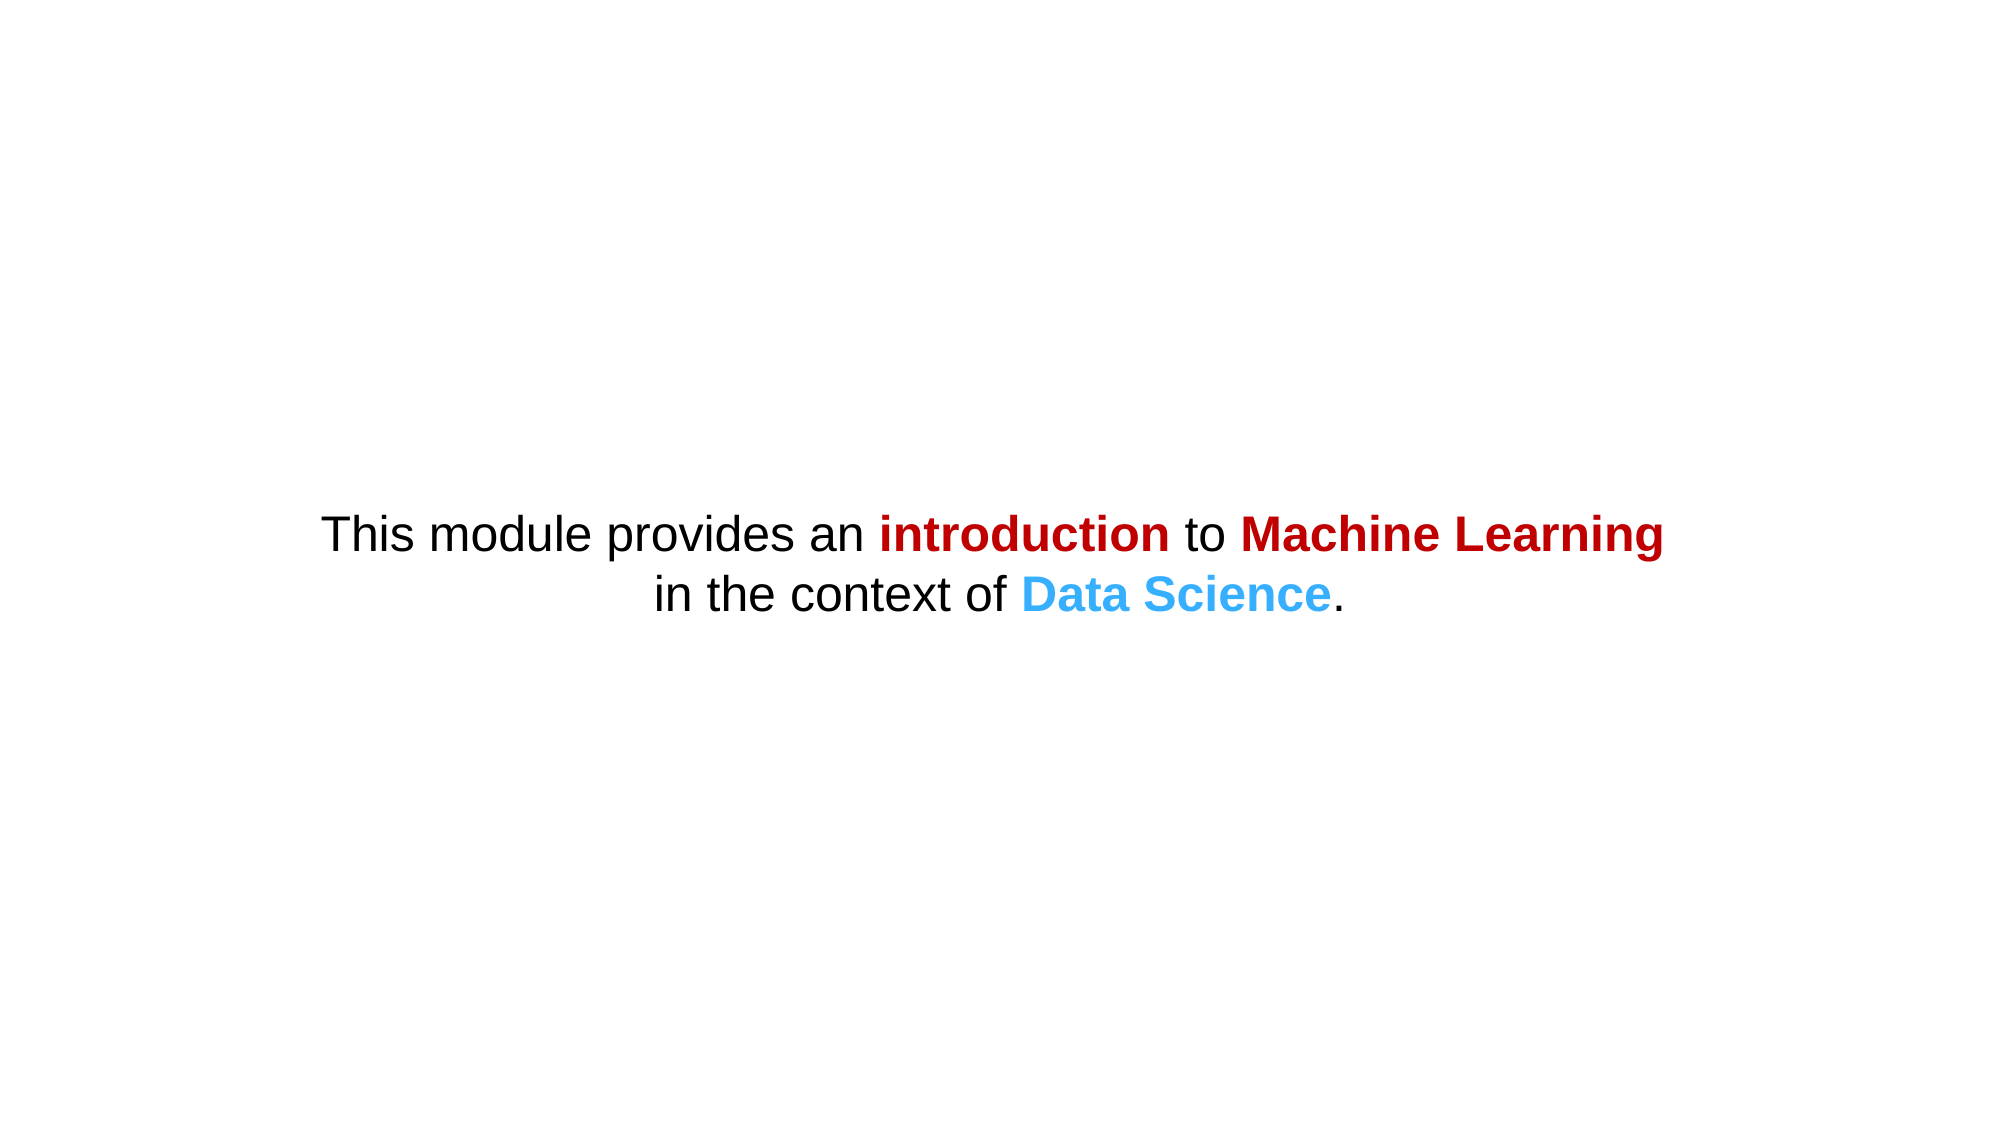

This module provides an introduction to Machine Learning
in the context of Data Science.